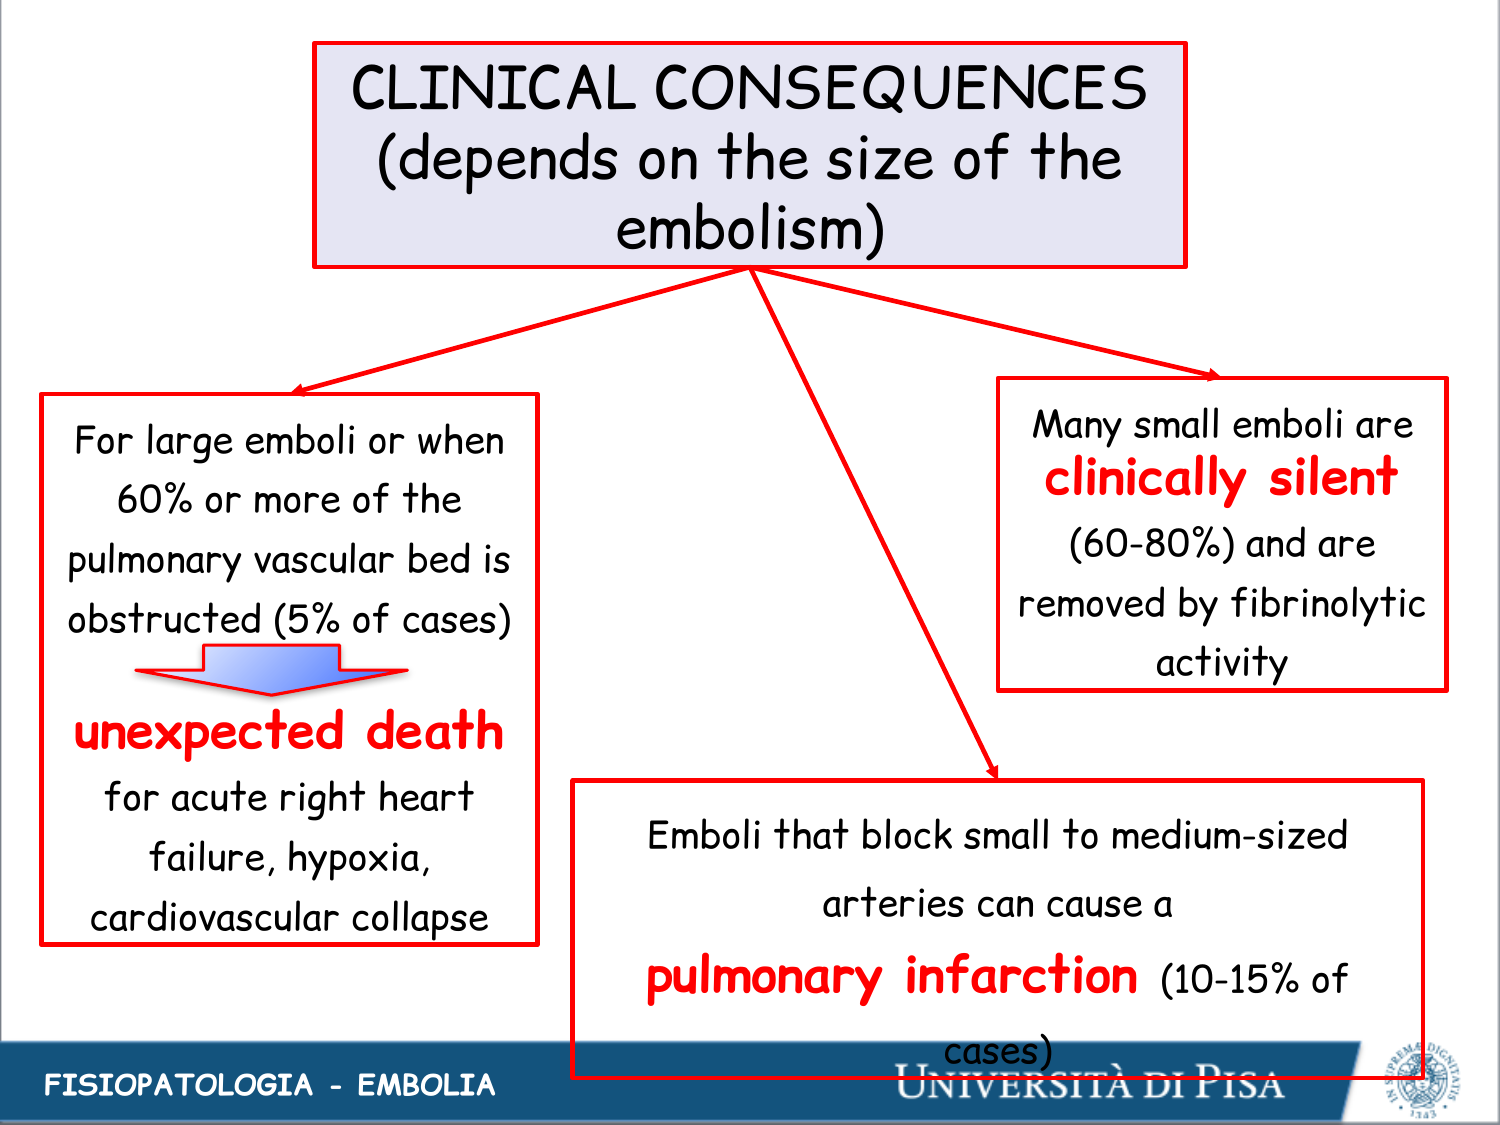

CLINICAL CONSEQUENCES
(depends on the size of the embolism)
Many small emboli are clinically silent (60-80%) and are removed by fibrinolytic activity
For large emboli or when 60% or more of the pulmonary vascular bed is obstructed (5% of cases)

unexpected death
for acute right heart failure, hypoxia, cardiovascular collapse

Emboli that block small to medium-sized arteries can cause a
pulmonary infarction (10-15% of cases)
FISIOPATOLOGIA - EMBOLIA